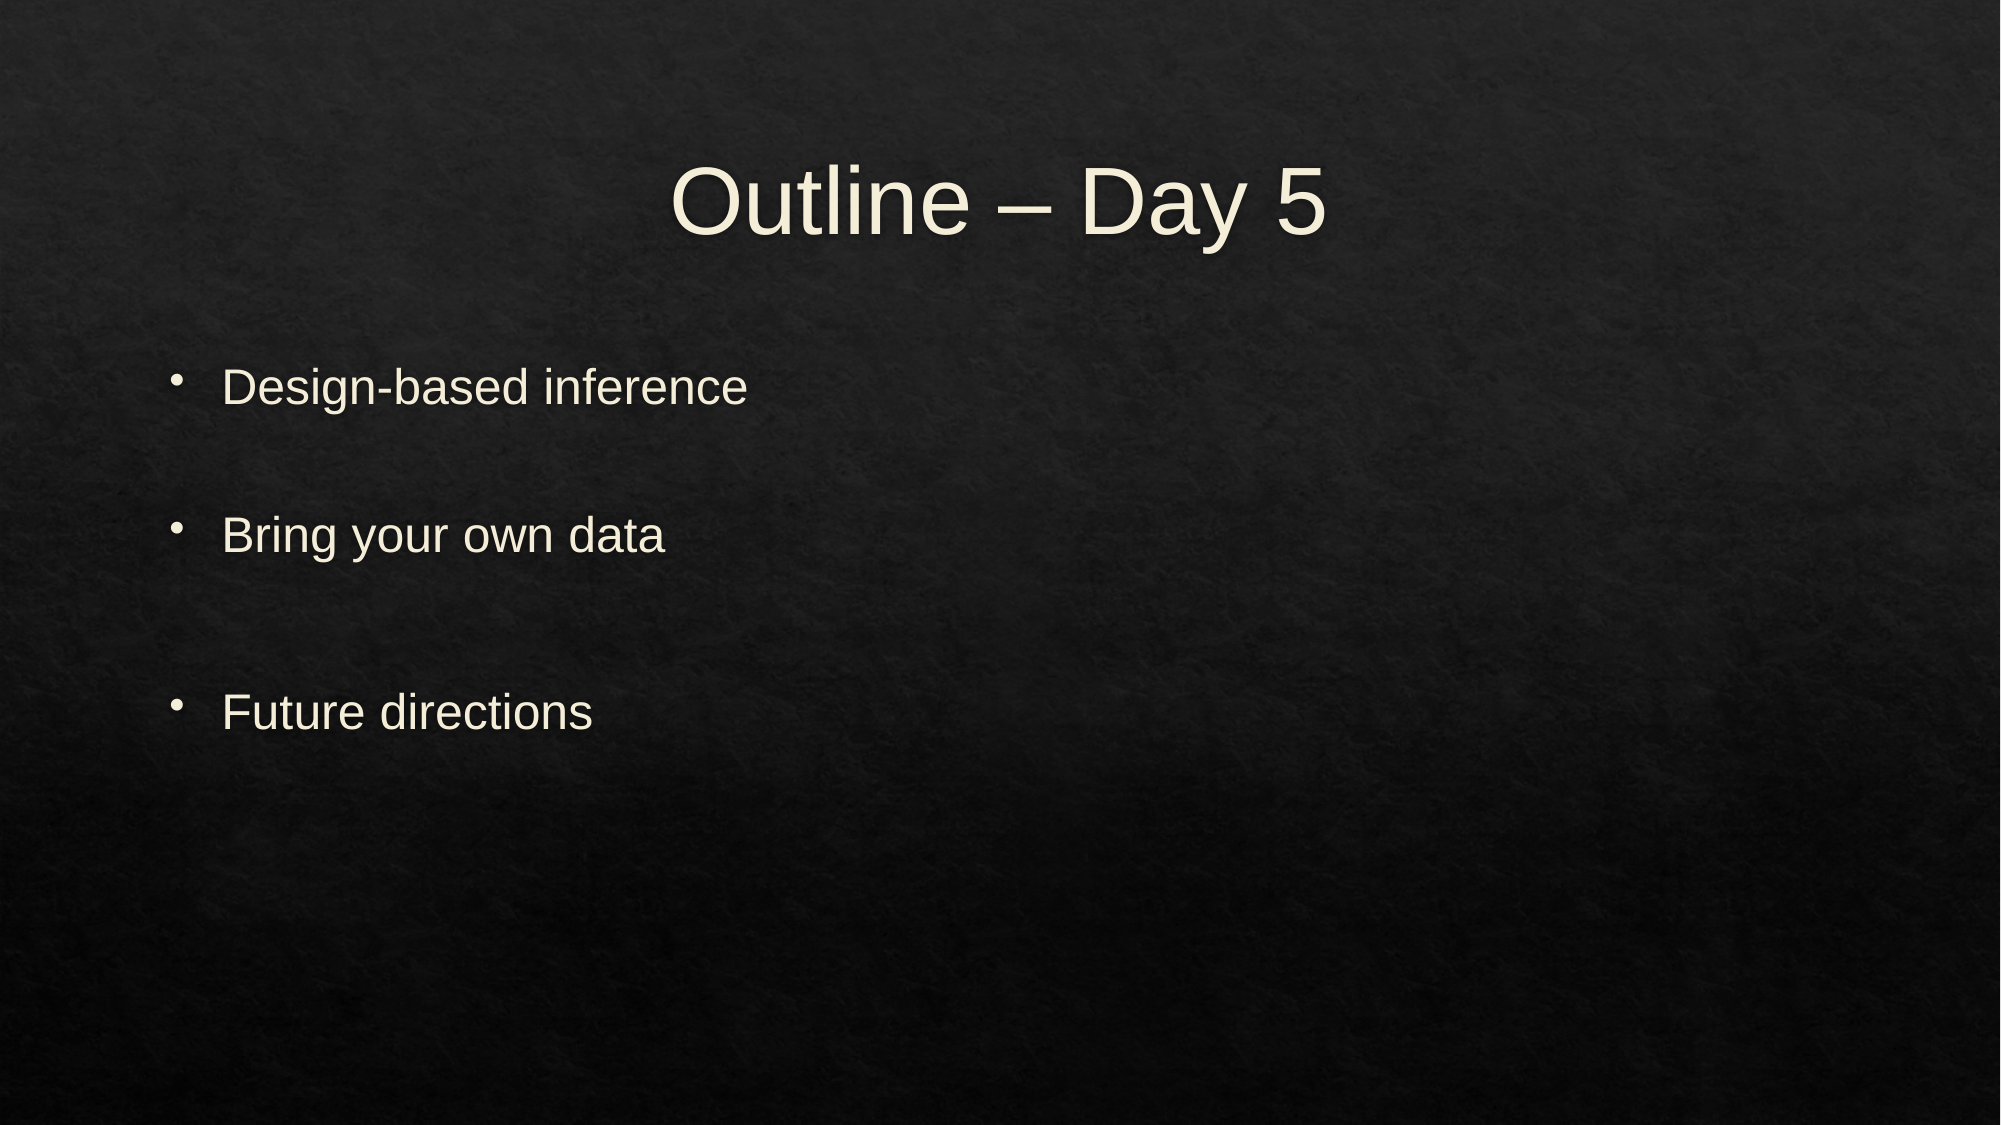

# Outline – Day 5
Design-based inference
Bring your own data

Future directions